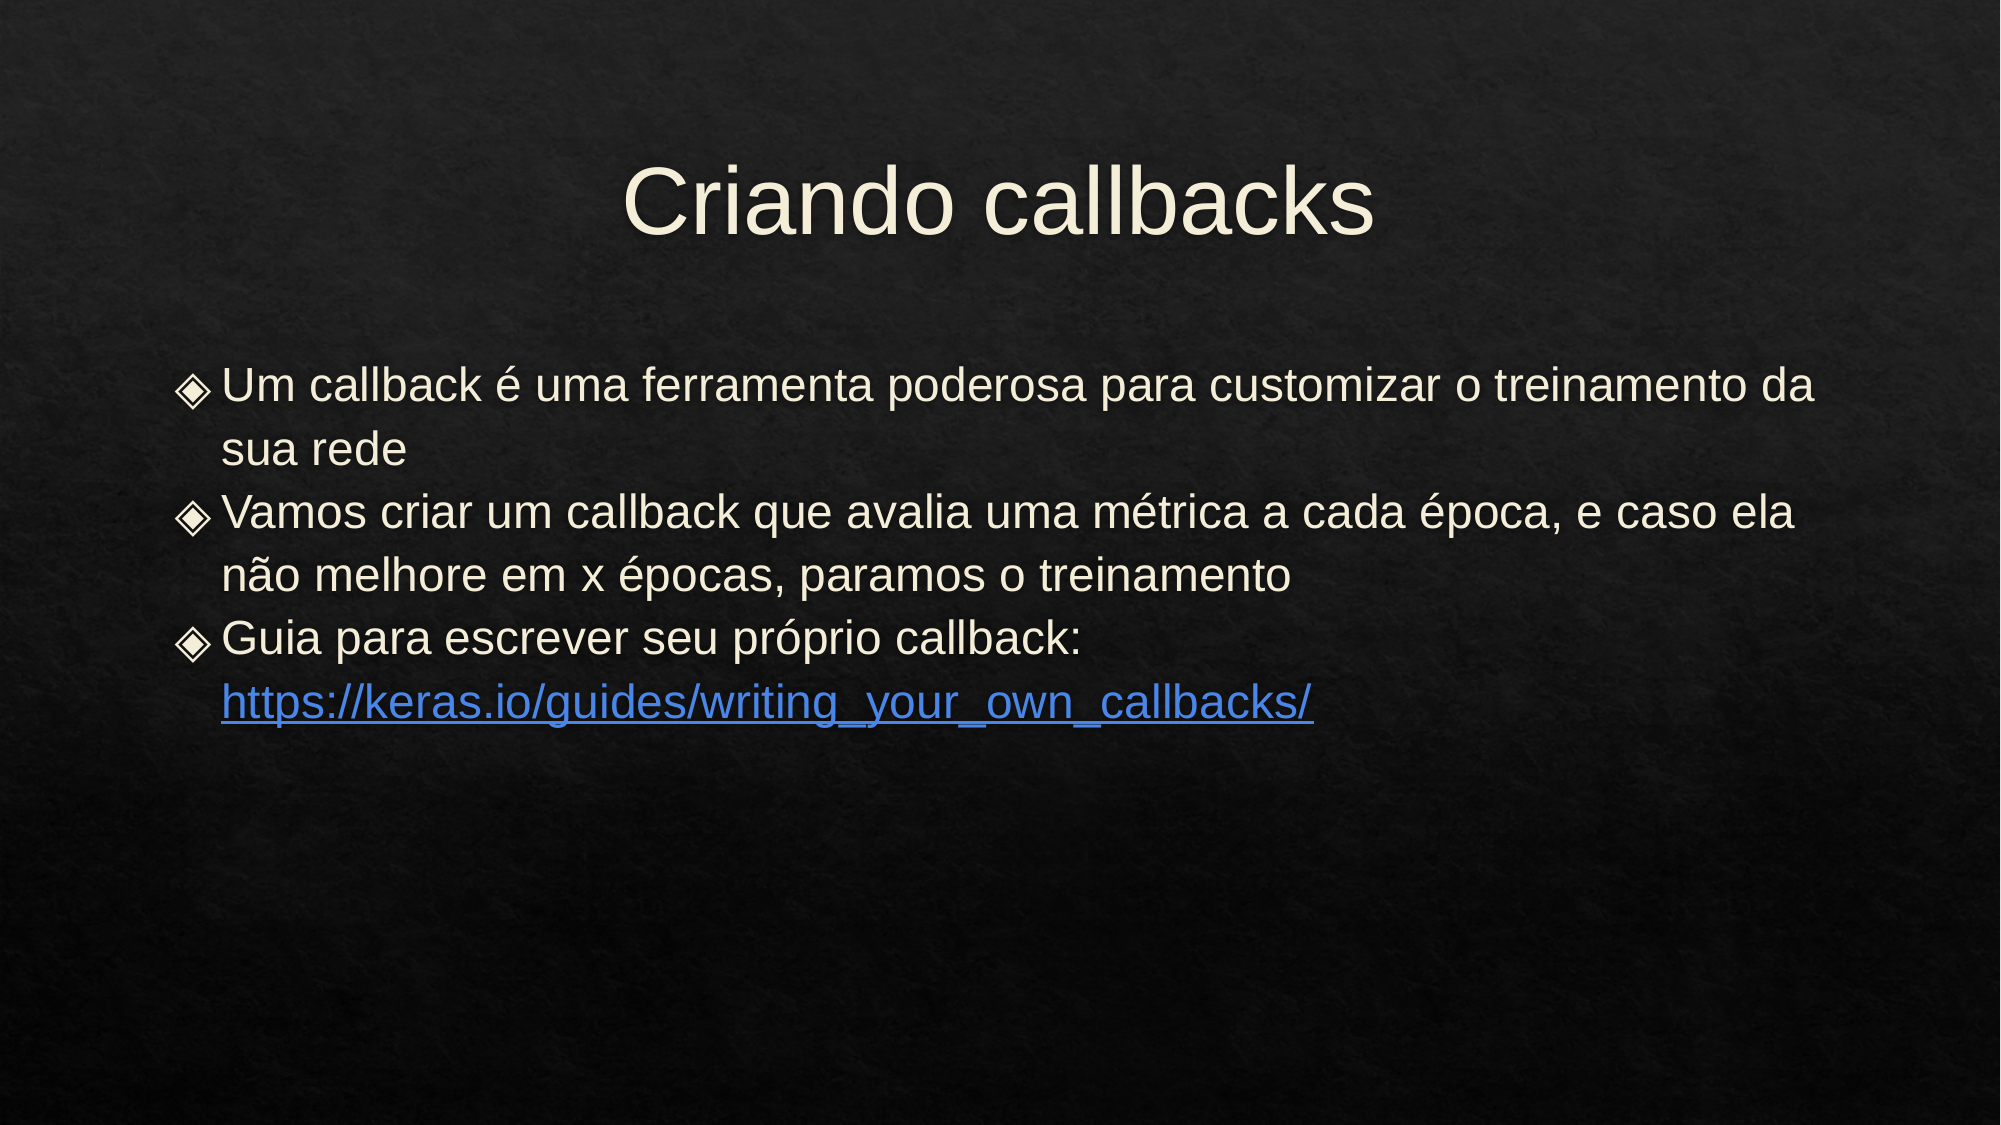

# Criando callbacks
Um callback é uma ferramenta poderosa para customizar o treinamento da sua rede
Vamos criar um callback que avalia uma métrica a cada época, e caso ela não melhore em x épocas, paramos o treinamento
Guia para escrever seu próprio callback: https://keras.io/guides/writing_your_own_callbacks/